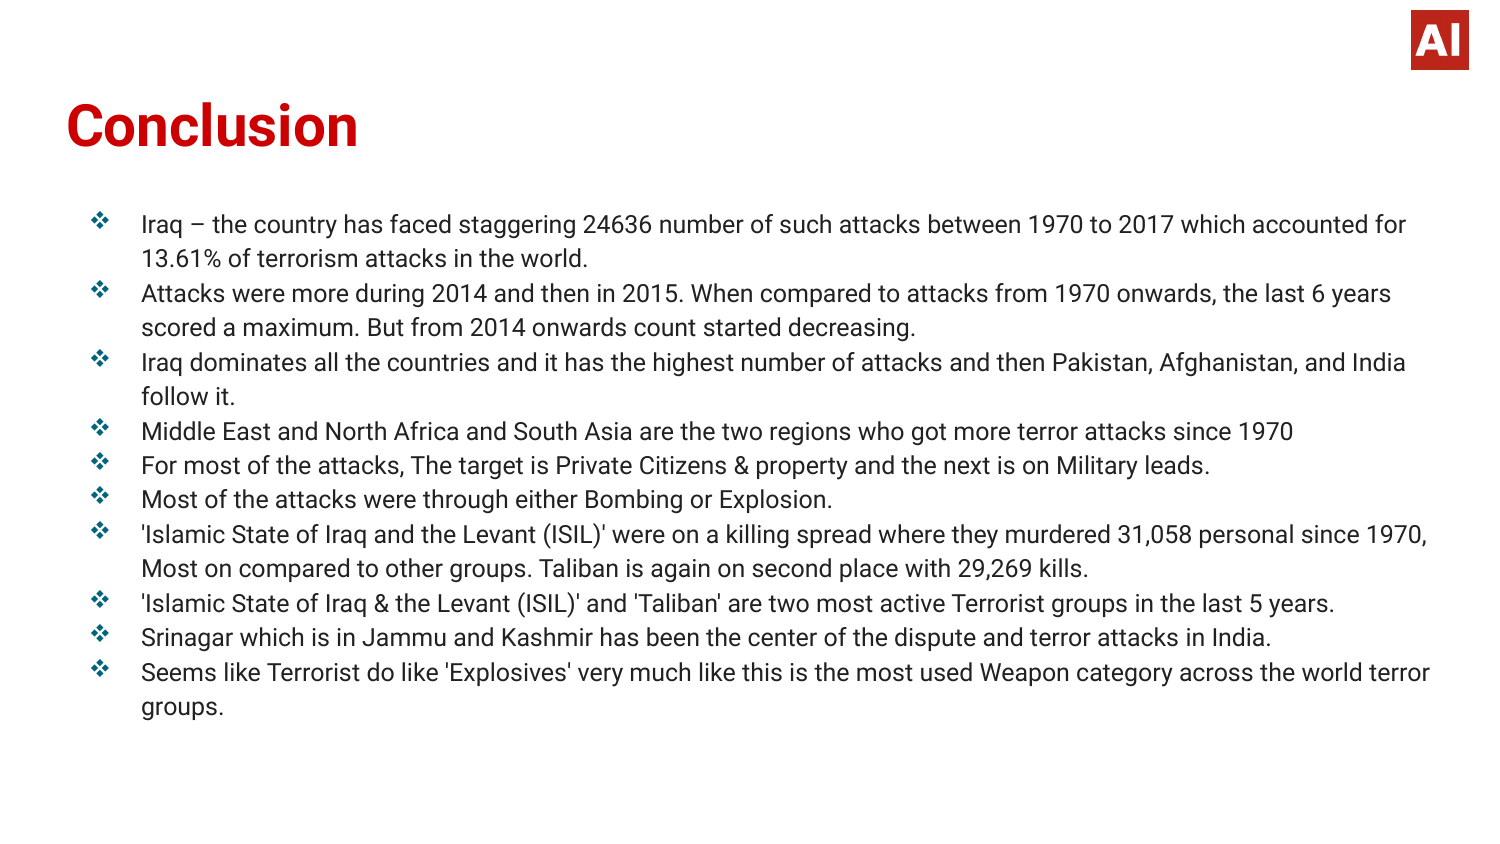

# Conclusion
Iraq – the country has faced staggering 24636 number of such attacks between 1970 to 2017 which accounted for 13.61% of terrorism attacks in the world.
Attacks were more during 2014 and then in 2015. When compared to attacks from 1970 onwards, the last 6 years scored a maximum. But from 2014 onwards count started decreasing.
Iraq dominates all the countries and it has the highest number of attacks and then Pakistan, Afghanistan, and India follow it.
Middle East and North Africa and South Asia are the two regions who got more terror attacks since 1970
For most of the attacks, The target is Private Citizens & property and the next is on Military leads.
Most of the attacks were through either Bombing or Explosion.
'Islamic State of Iraq and the Levant (ISIL)' were on a killing spread where they murdered 31,058 personal since 1970, Most on compared to other groups. Taliban is again on second place with 29,269 kills.
'Islamic State of Iraq & the Levant (ISIL)' and 'Taliban' are two most active Terrorist groups in the last 5 years.
Srinagar which is in Jammu and Kashmir has been the center of the dispute and terror attacks in India.
Seems like Terrorist do like 'Explosives' very much like this is the most used Weapon category across the world terror groups.